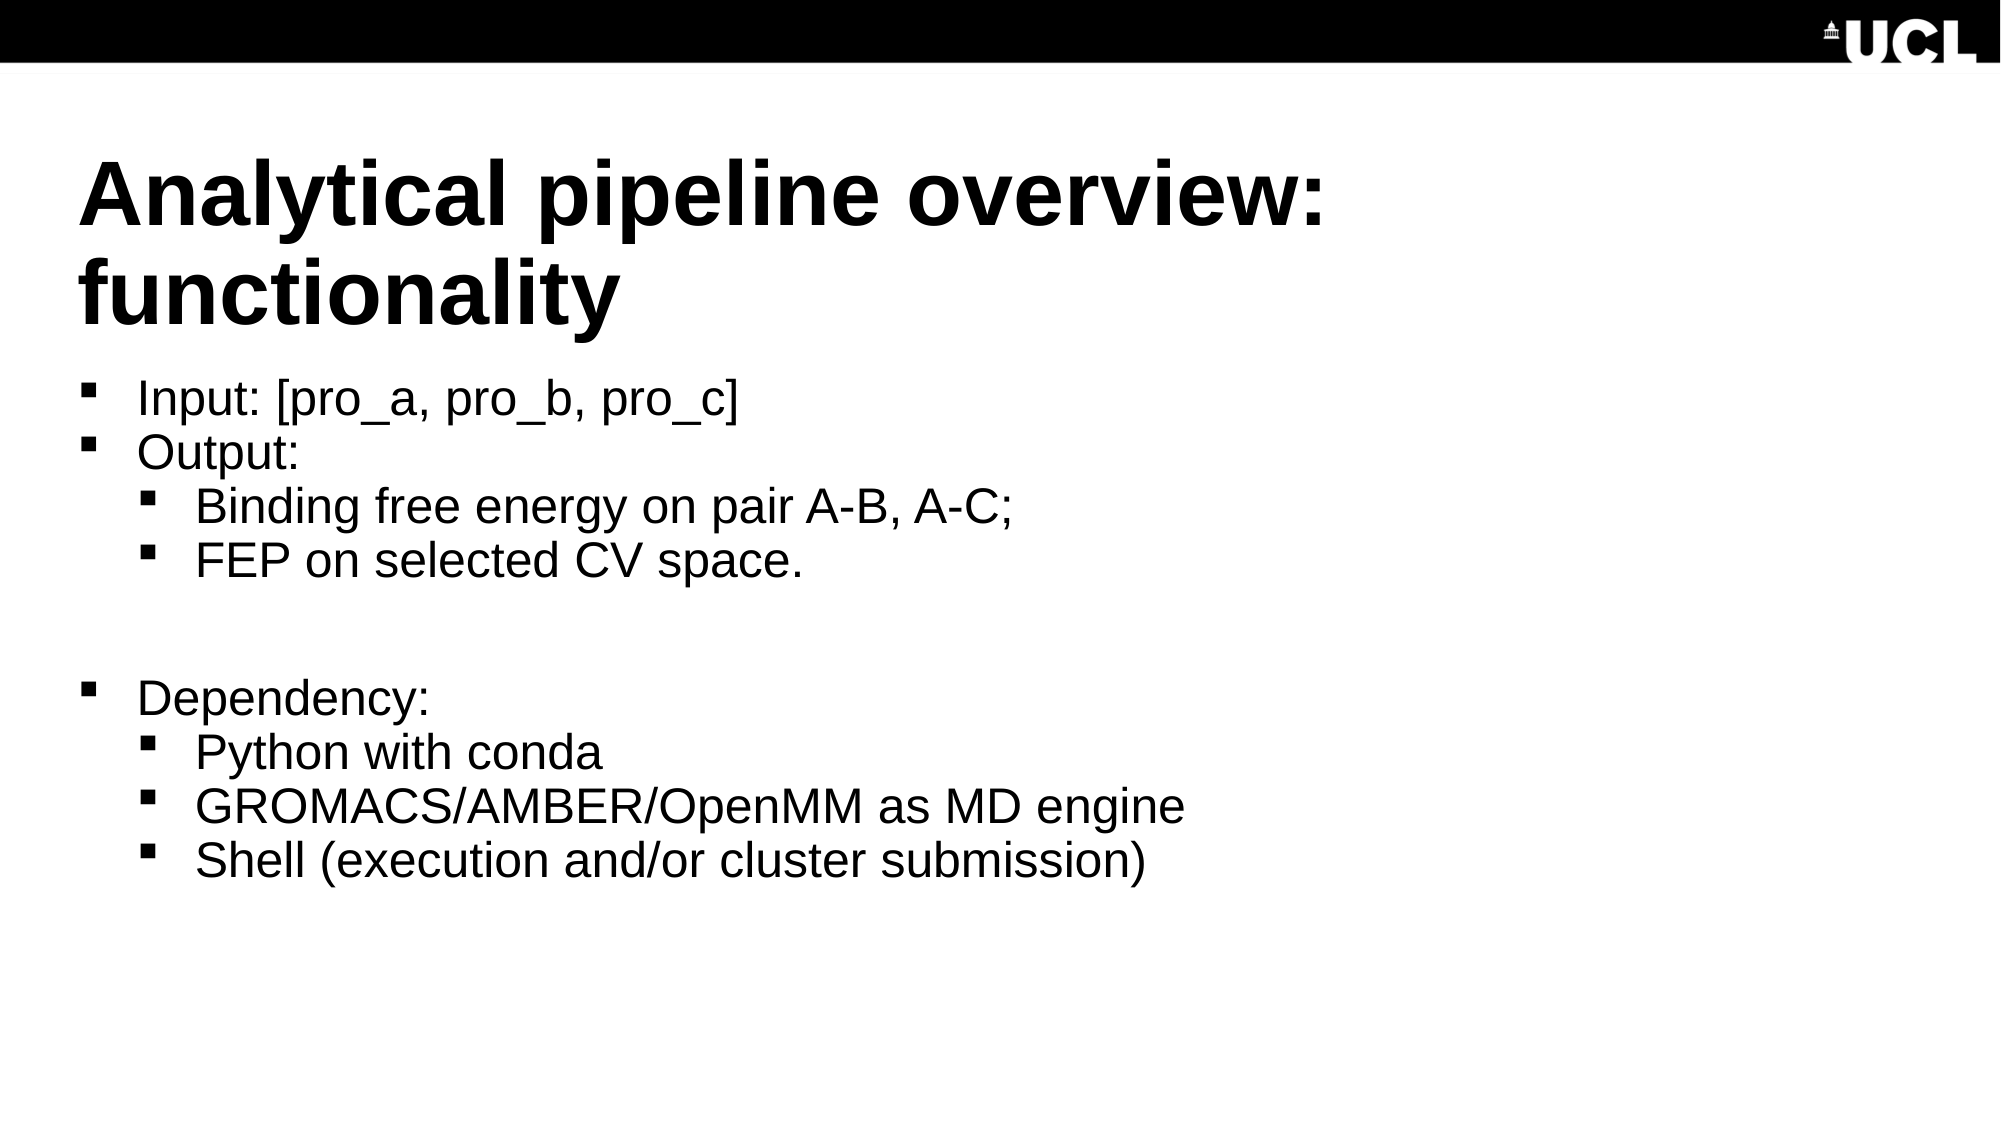

# Analytical pipeline overview: functionality
Input: [pro_a, pro_b, pro_c]
Output:
Binding free energy on pair A-B, A-C;
FEP on selected CV space.

Dependency:
Python with conda
GROMACS/AMBER/OpenMM as MD engine
Shell (execution and/or cluster submission)